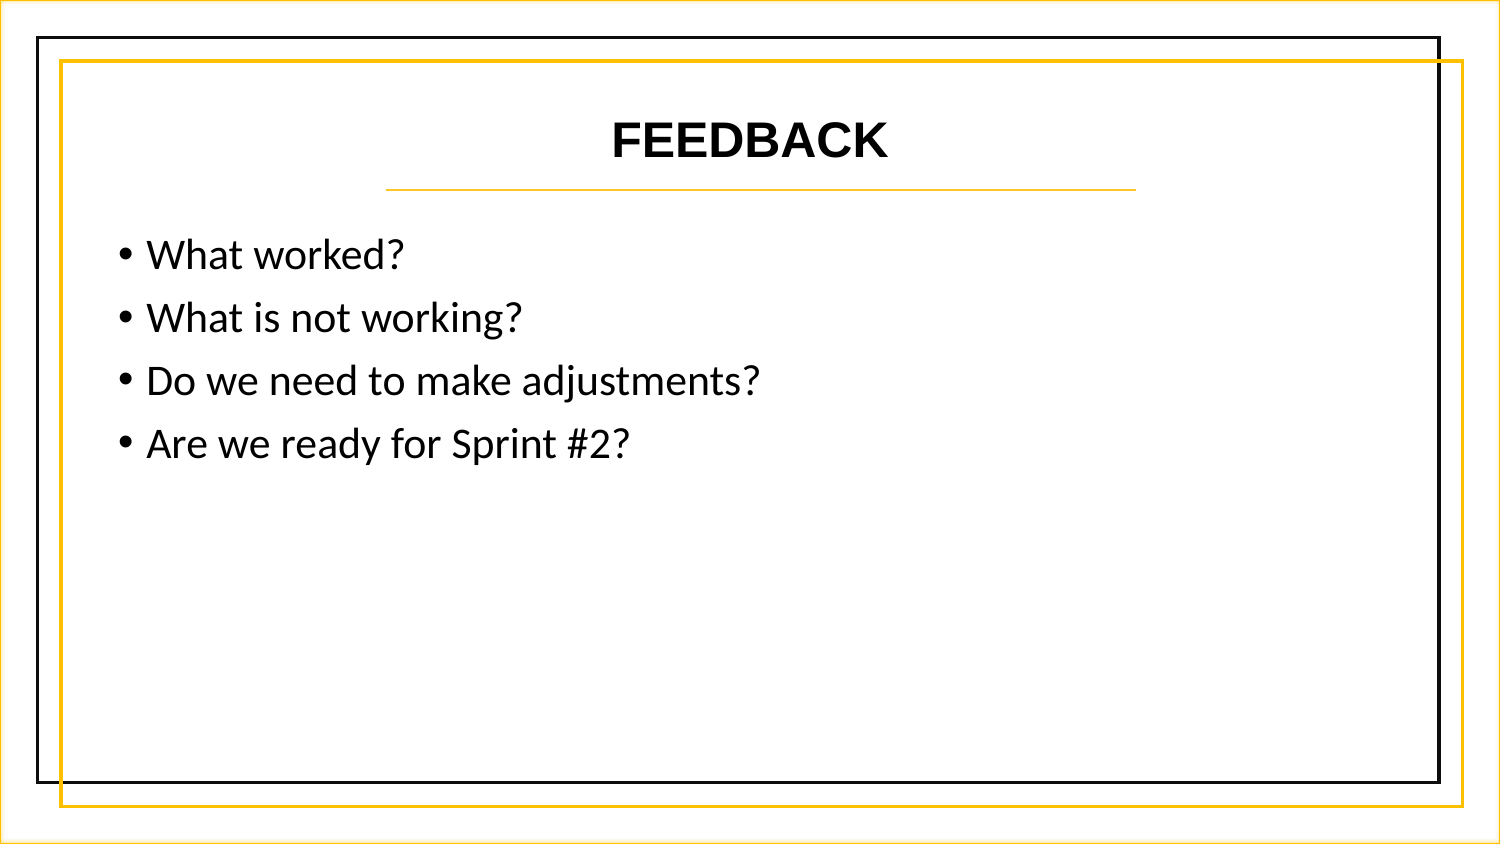

# FEEDBACK
What worked?
What is not working?
Do we need to make adjustments?
Are we ready for Sprint #2?